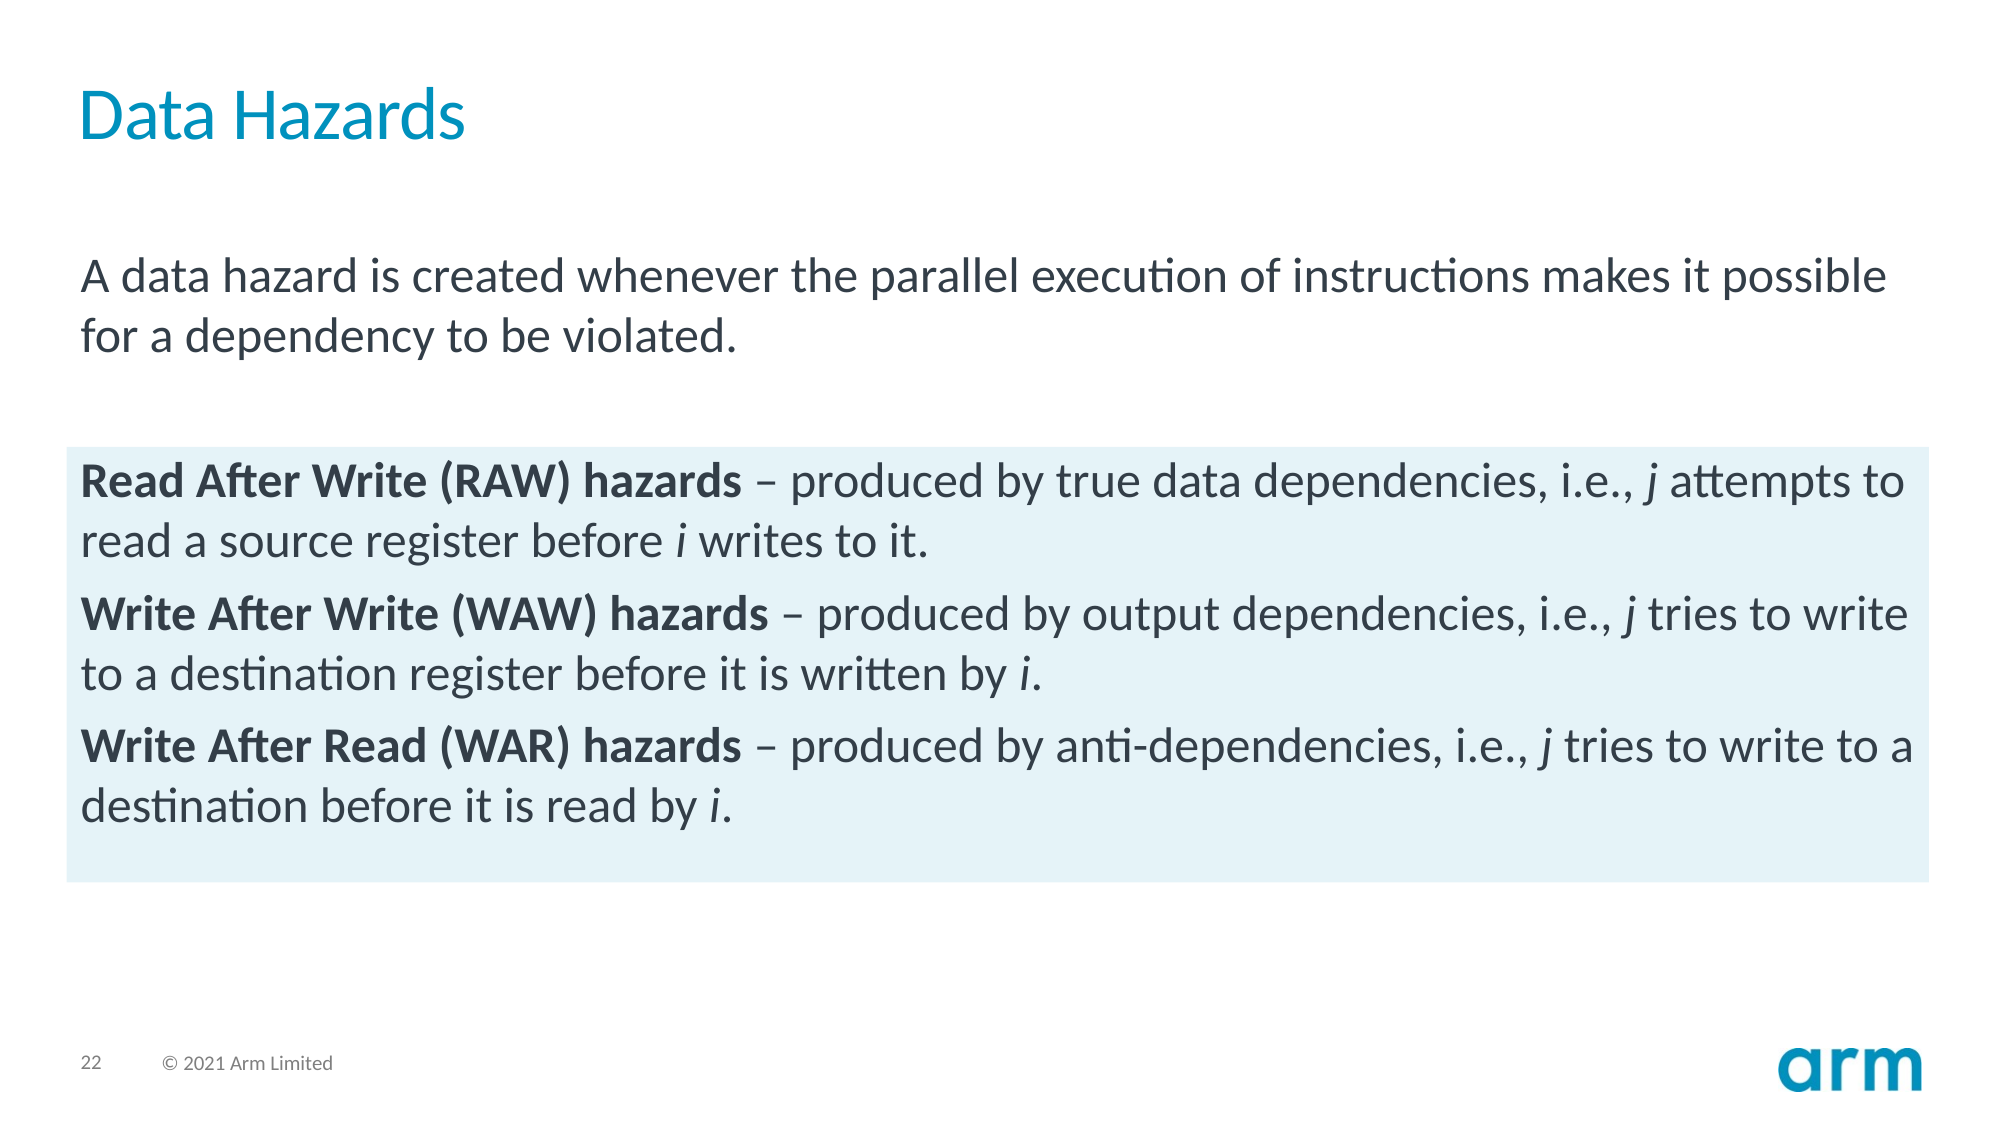

# Data Hazards
A data hazard is created whenever the parallel execution of instructions makes it possible for a dependency to be violated.

Read After Write (RAW) hazards – produced by true data dependencies, i.e., j attempts to read a source register before i writes to it.
Write After Write (WAW) hazards – produced by output dependencies, i.e., j tries to write to a destination register before it is written by i.
Write After Read (WAR) hazards – produced by anti-dependencies, i.e., j tries to write to a destination before it is read by i.